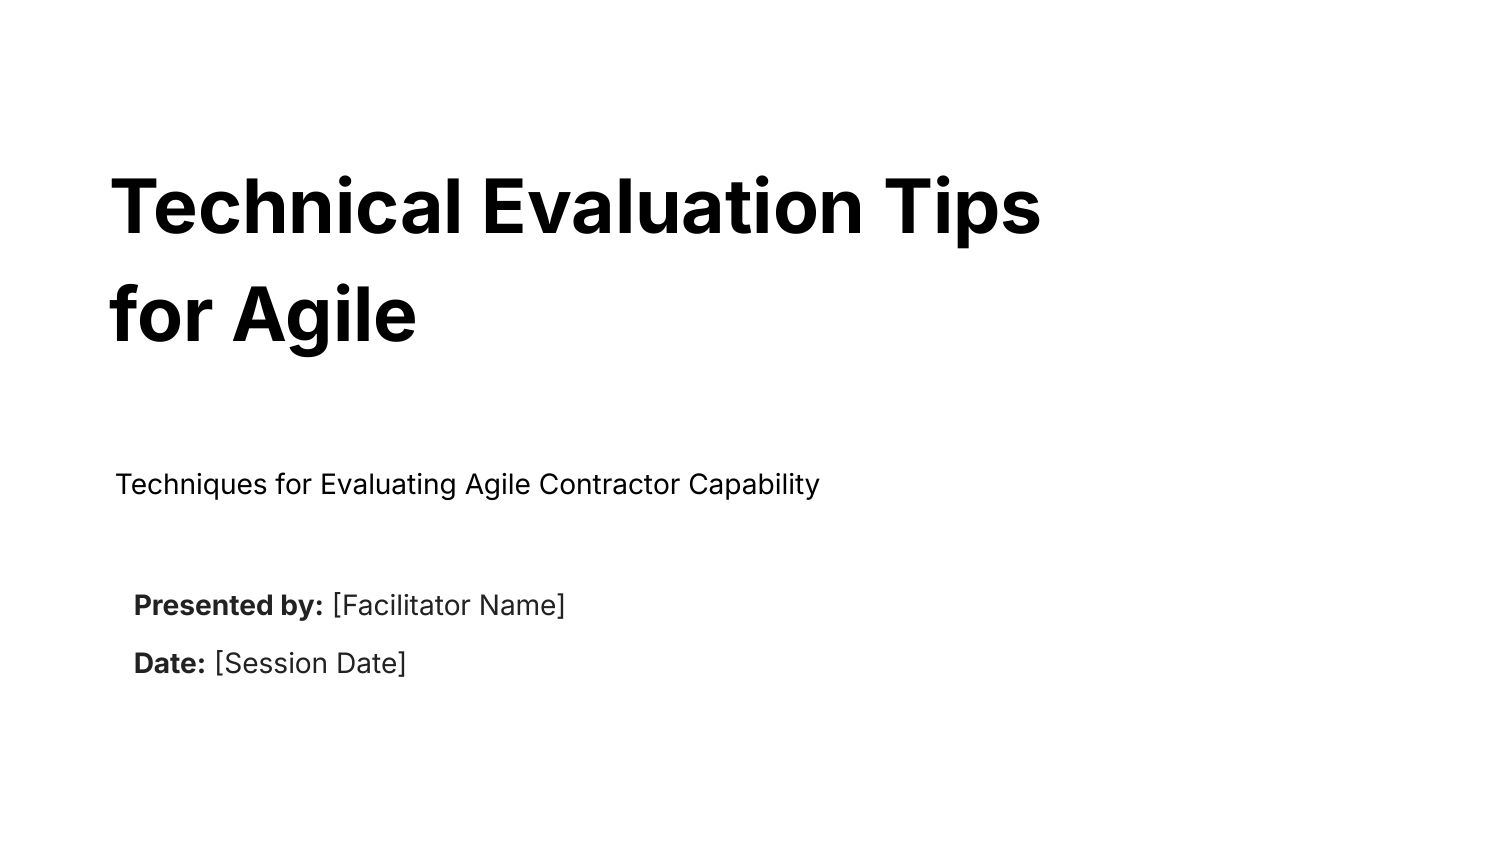

Technical Evaluation Tips for Agile

Techniques for Evaluating Agile Contractor Capability
Presented by: [Facilitator Name]
Date: [Session Date]